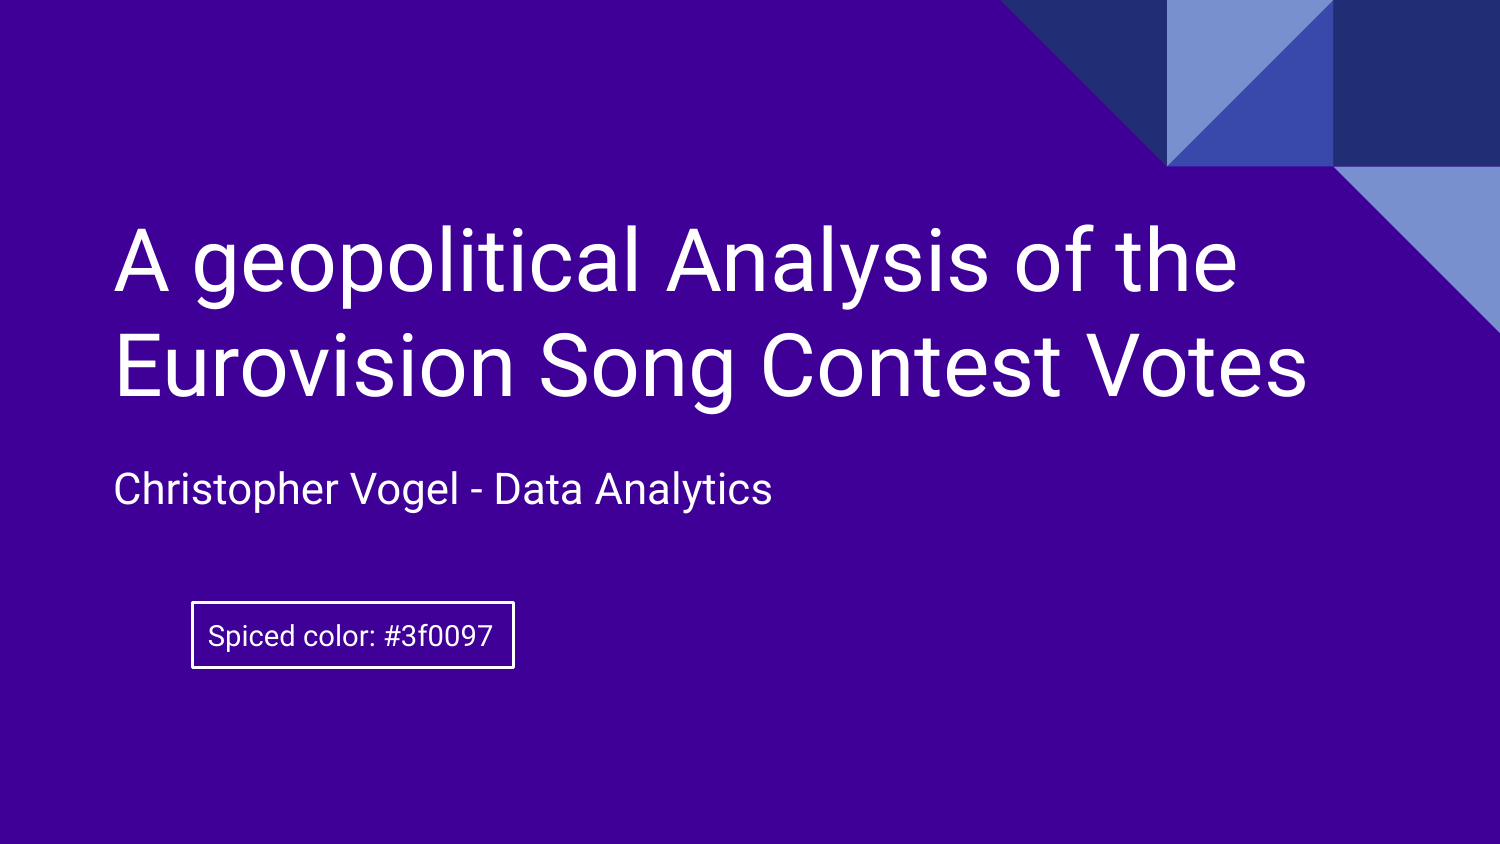

# A geopolitical Analysis of the
Eurovision Song Contest Votes
Christopher Vogel - Data Analytics
Spiced color: #3f0097